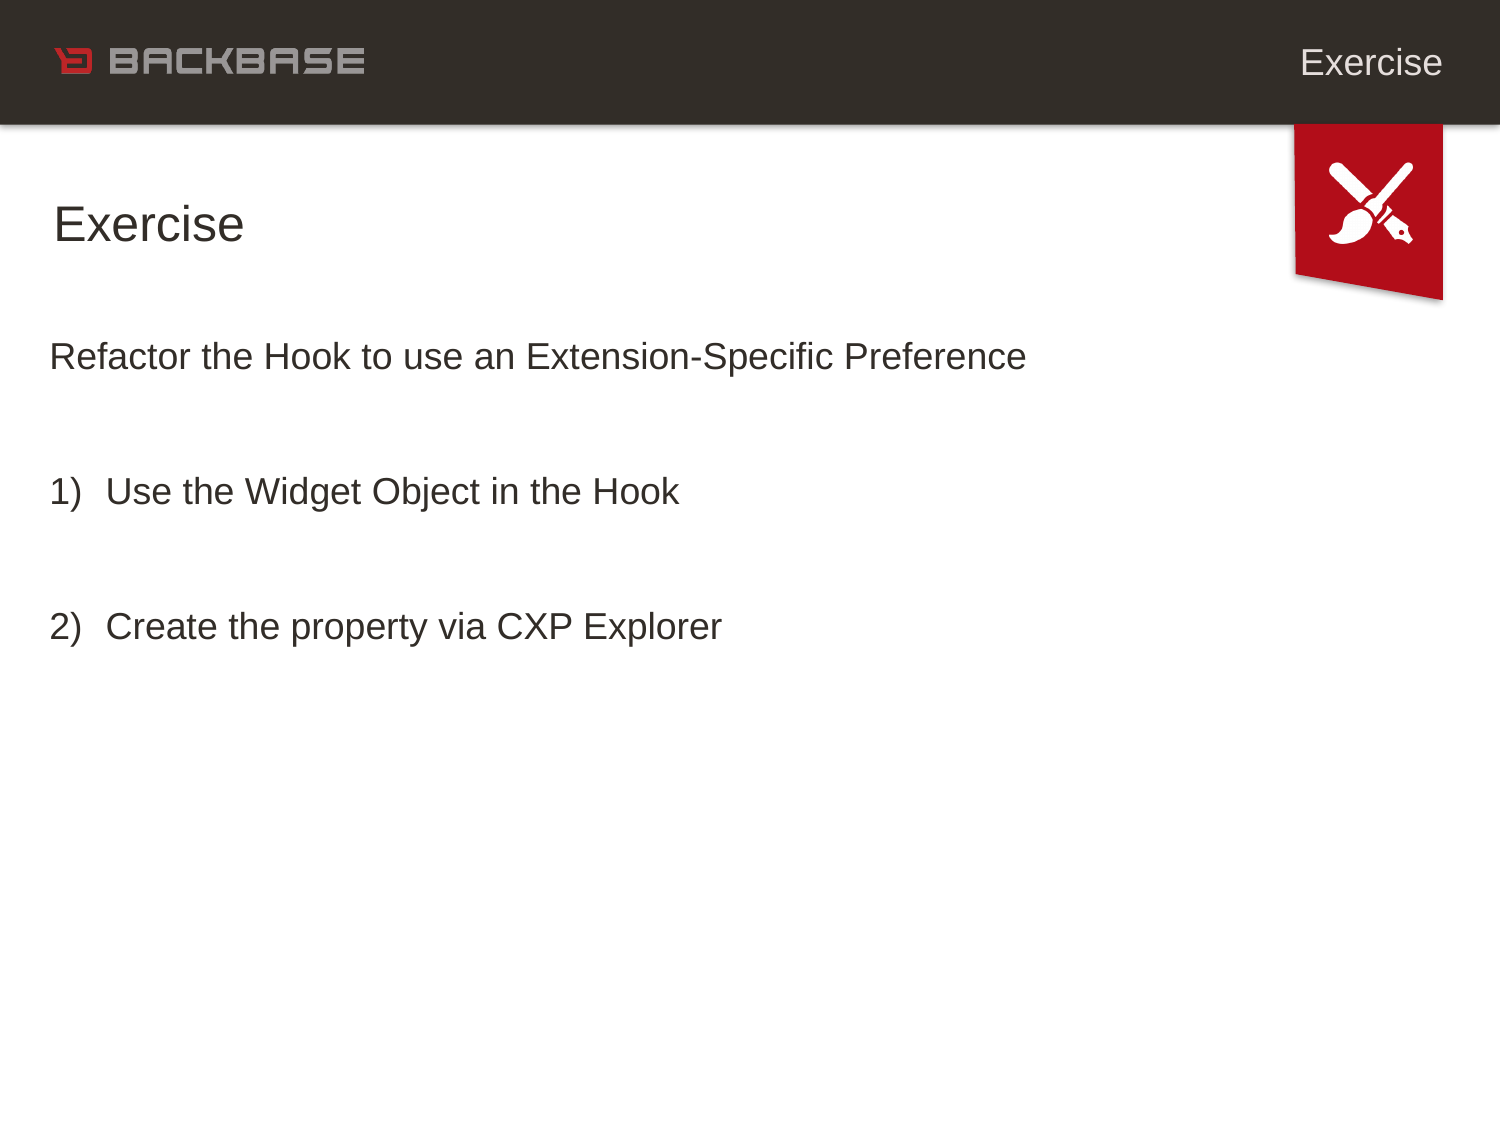

Exercise
Exercise
Refactor the Hook to use an Extension-Specific Preference

Use the Widget Object in the Hook

Create the property via CXP Explorer